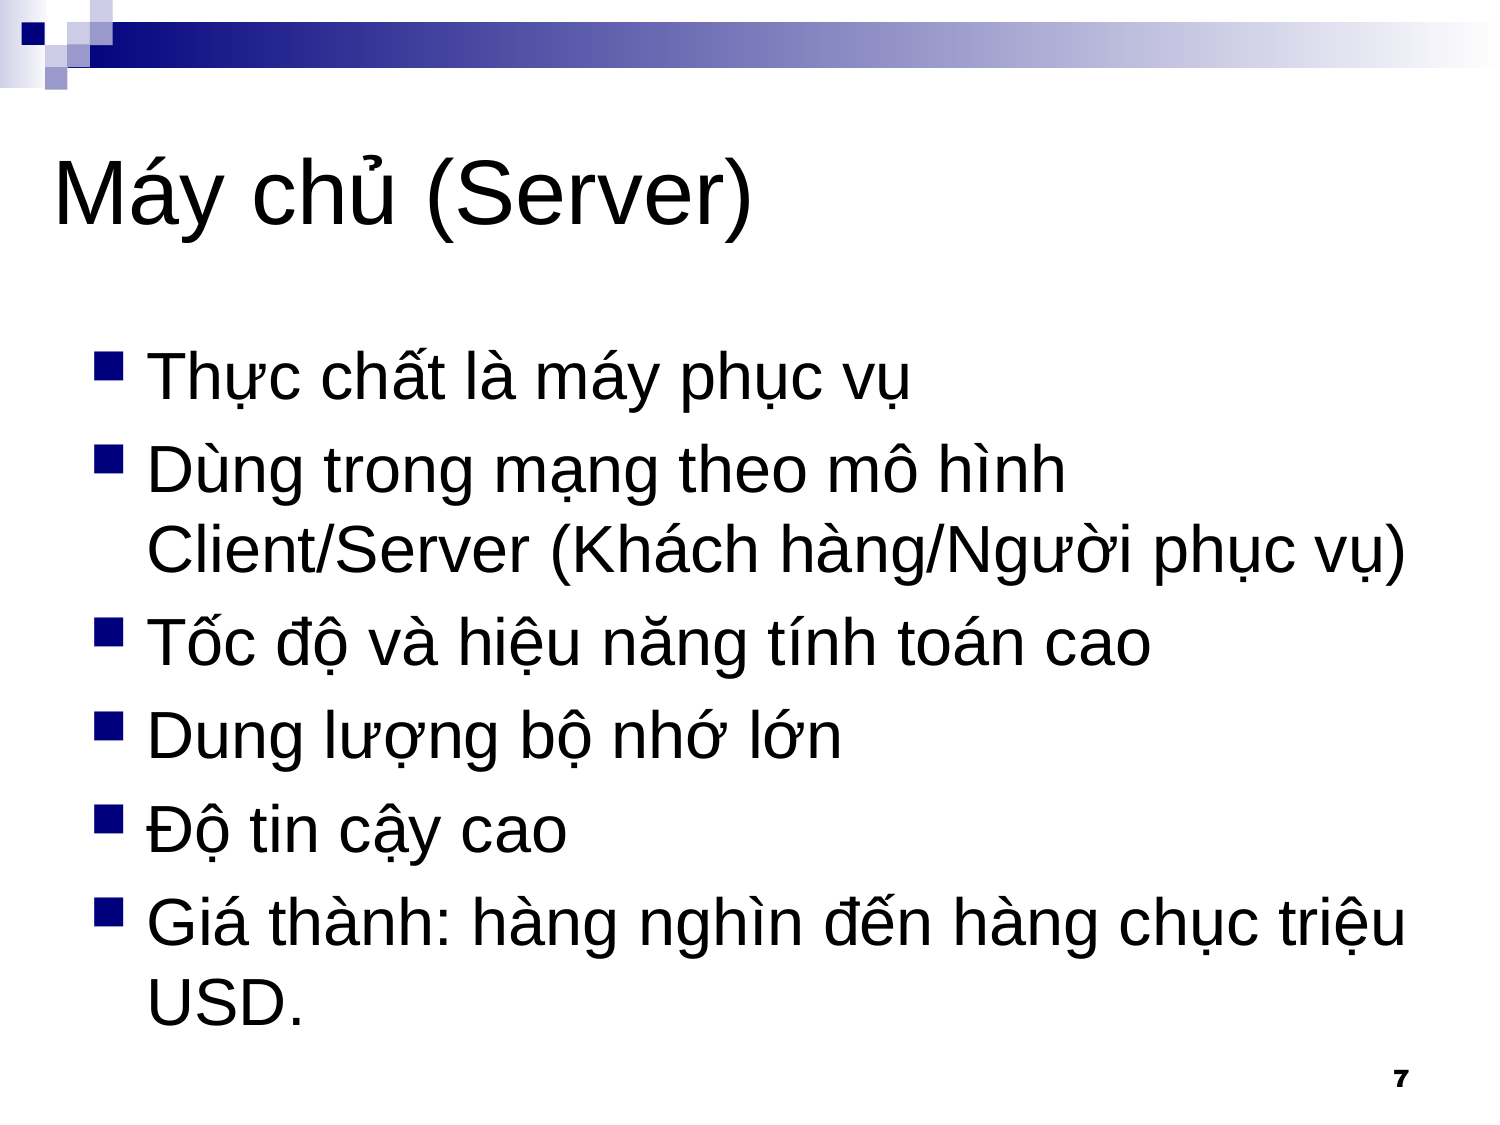

# Máy chủ (Server)
Thực chất là máy phục vụ
Dùng trong mạng theo mô hình Client/Server (Khách hàng/Người phục vụ)
Tốc độ và hiệu năng tính toán cao
Dung lượng bộ nhớ lớn
Độ tin cậy cao
Giá thành: hàng nghìn đến hàng chục triệu USD.
7